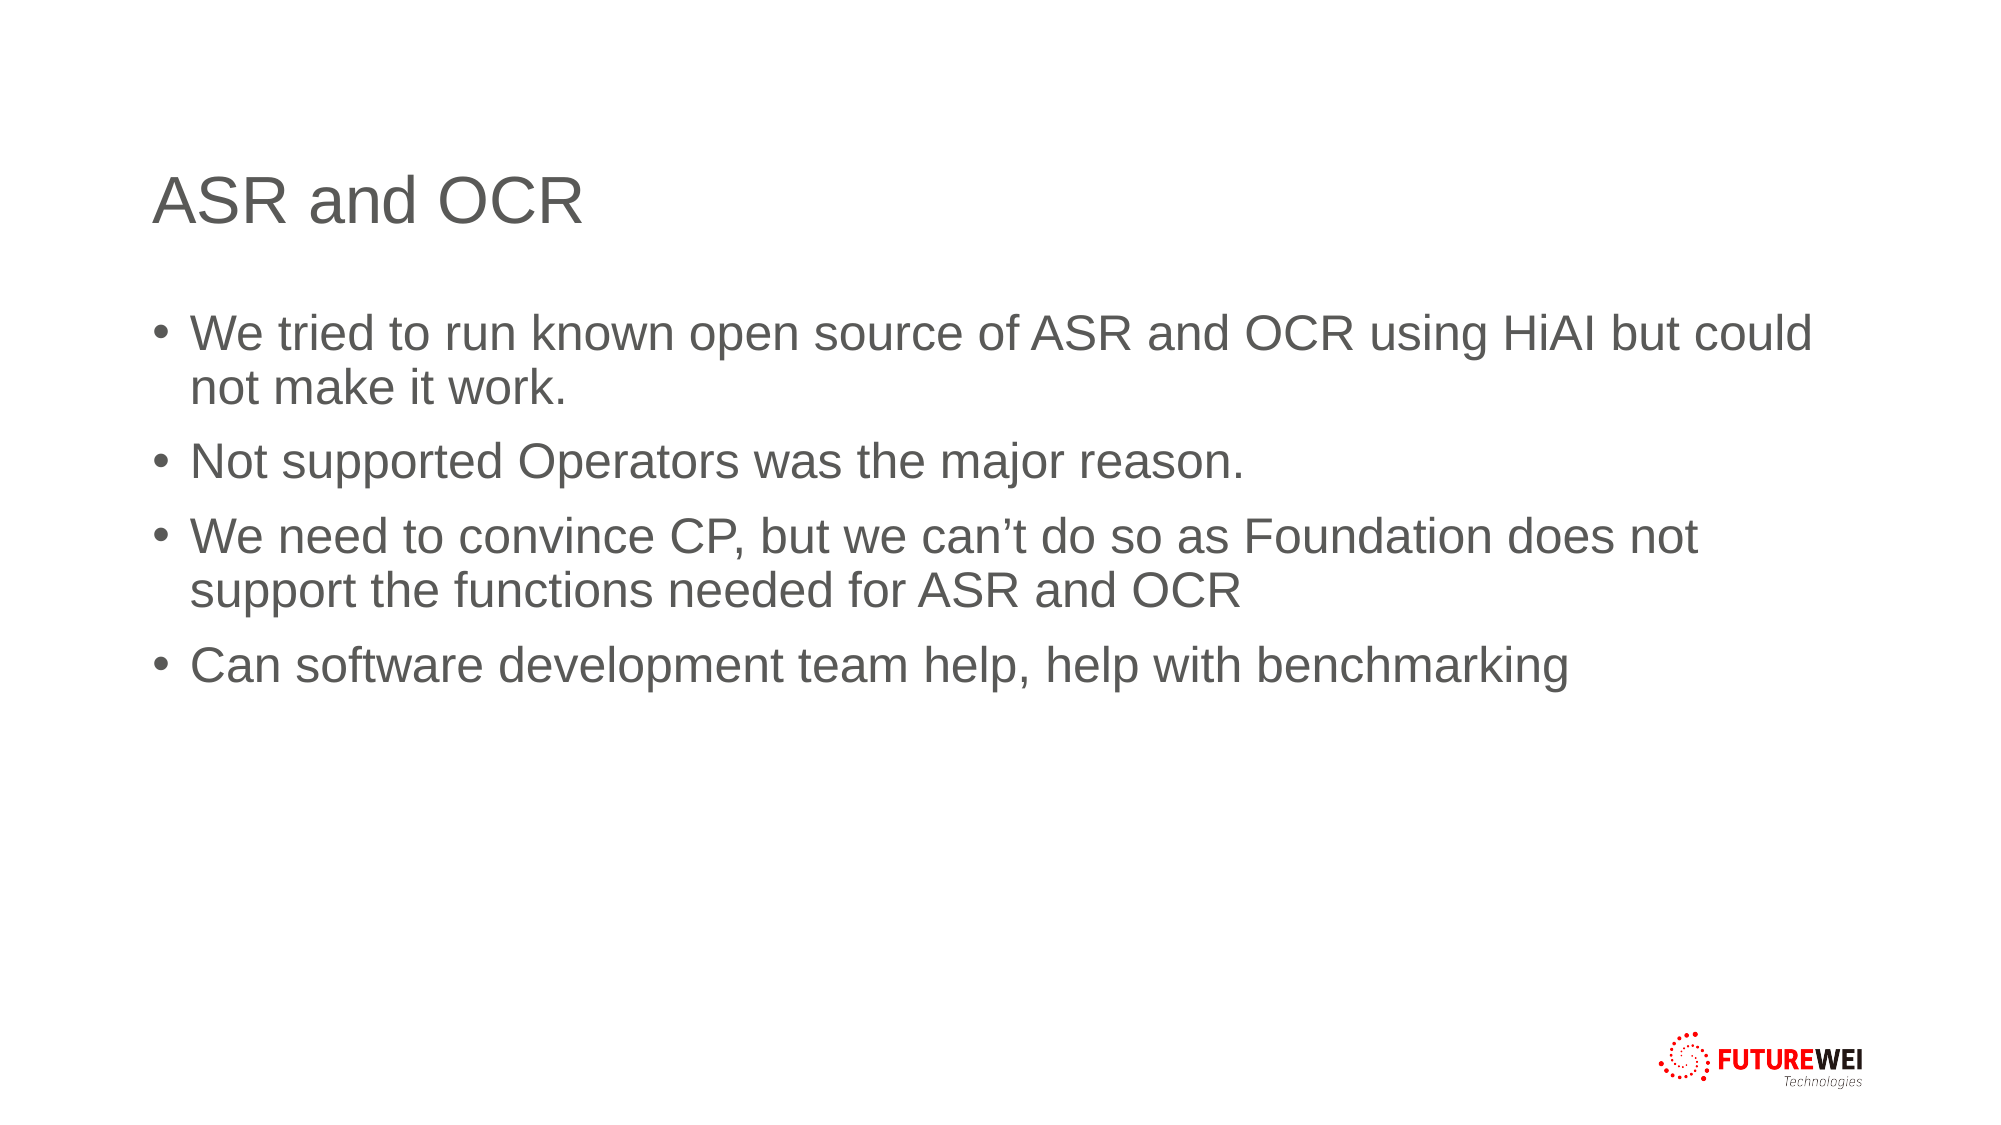

# ASR and OCR
We tried to run known open source of ASR and OCR using HiAI but could not make it work.
Not supported Operators was the major reason.
We need to convince CP, but we can’t do so as Foundation does not support the functions needed for ASR and OCR
Can software development team help, help with benchmarking